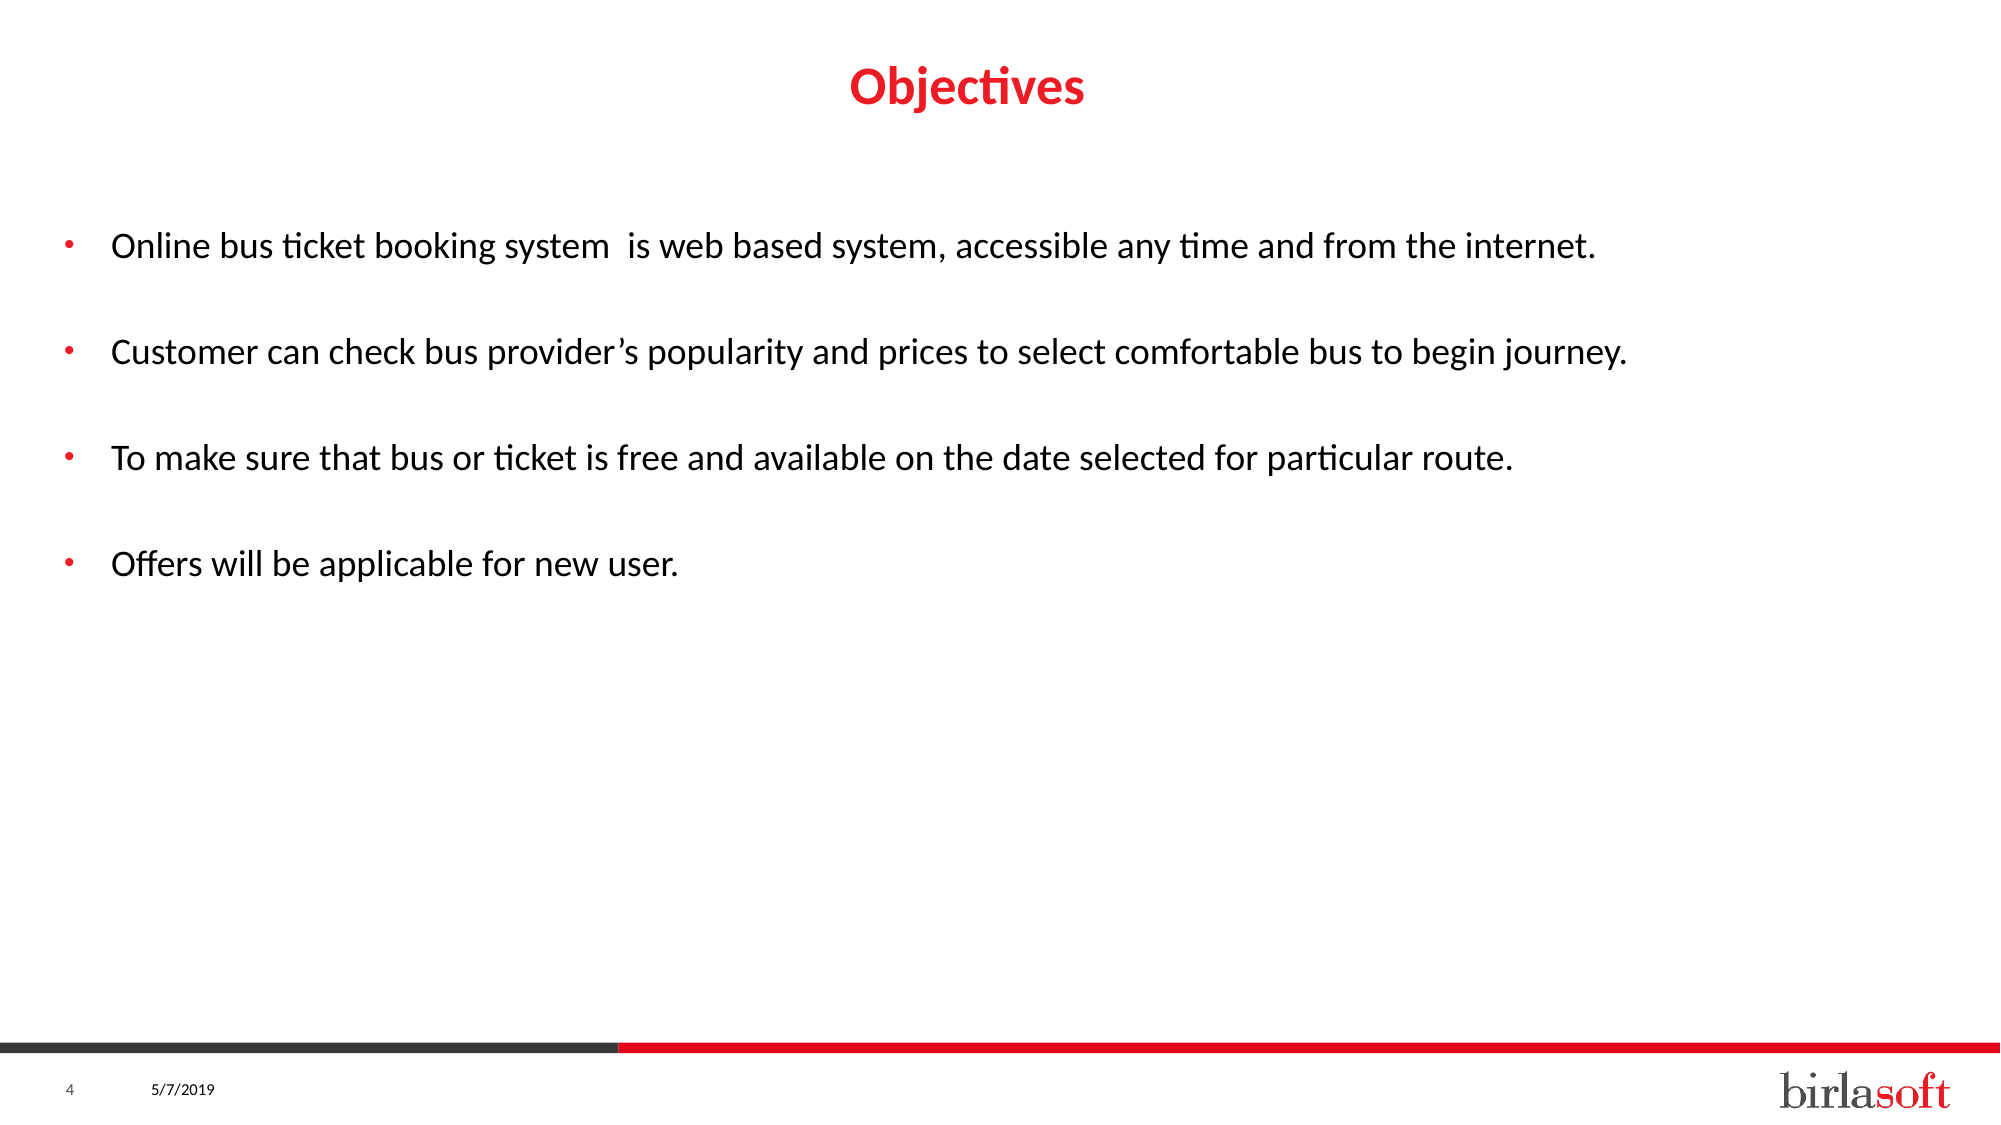

# Objectives

Online bus ticket booking system  is web based system, accessible any time and from the internet.

Customer can check bus provider’s popularity and prices to select comfortable bus to begin journey.

To make sure that bus or ticket is free and available on the date selected for particular route.

Offers will be applicable for new user.

5/7/2019
4